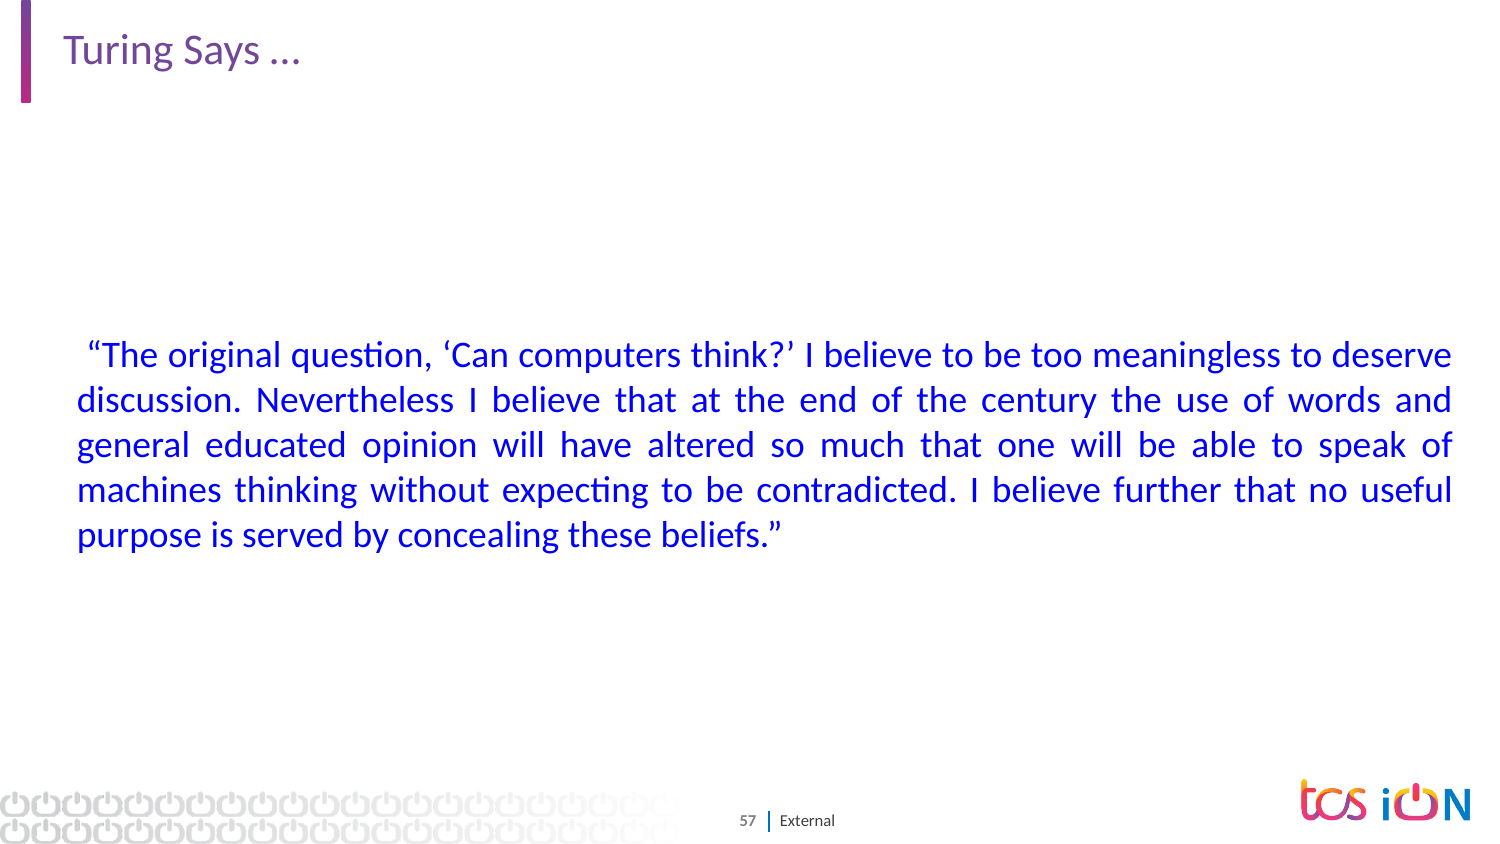

# Turing Says …
 “The original question, ‘Can computers think?’ I believe to be too meaningless to deserve discussion. Nevertheless I believe that at the end of the century the use of words and general educated opinion will have altered so much that one will be able to speak of machines thinking without expecting to be contradicted. I believe further that no useful purpose is served by concealing these beliefs.”